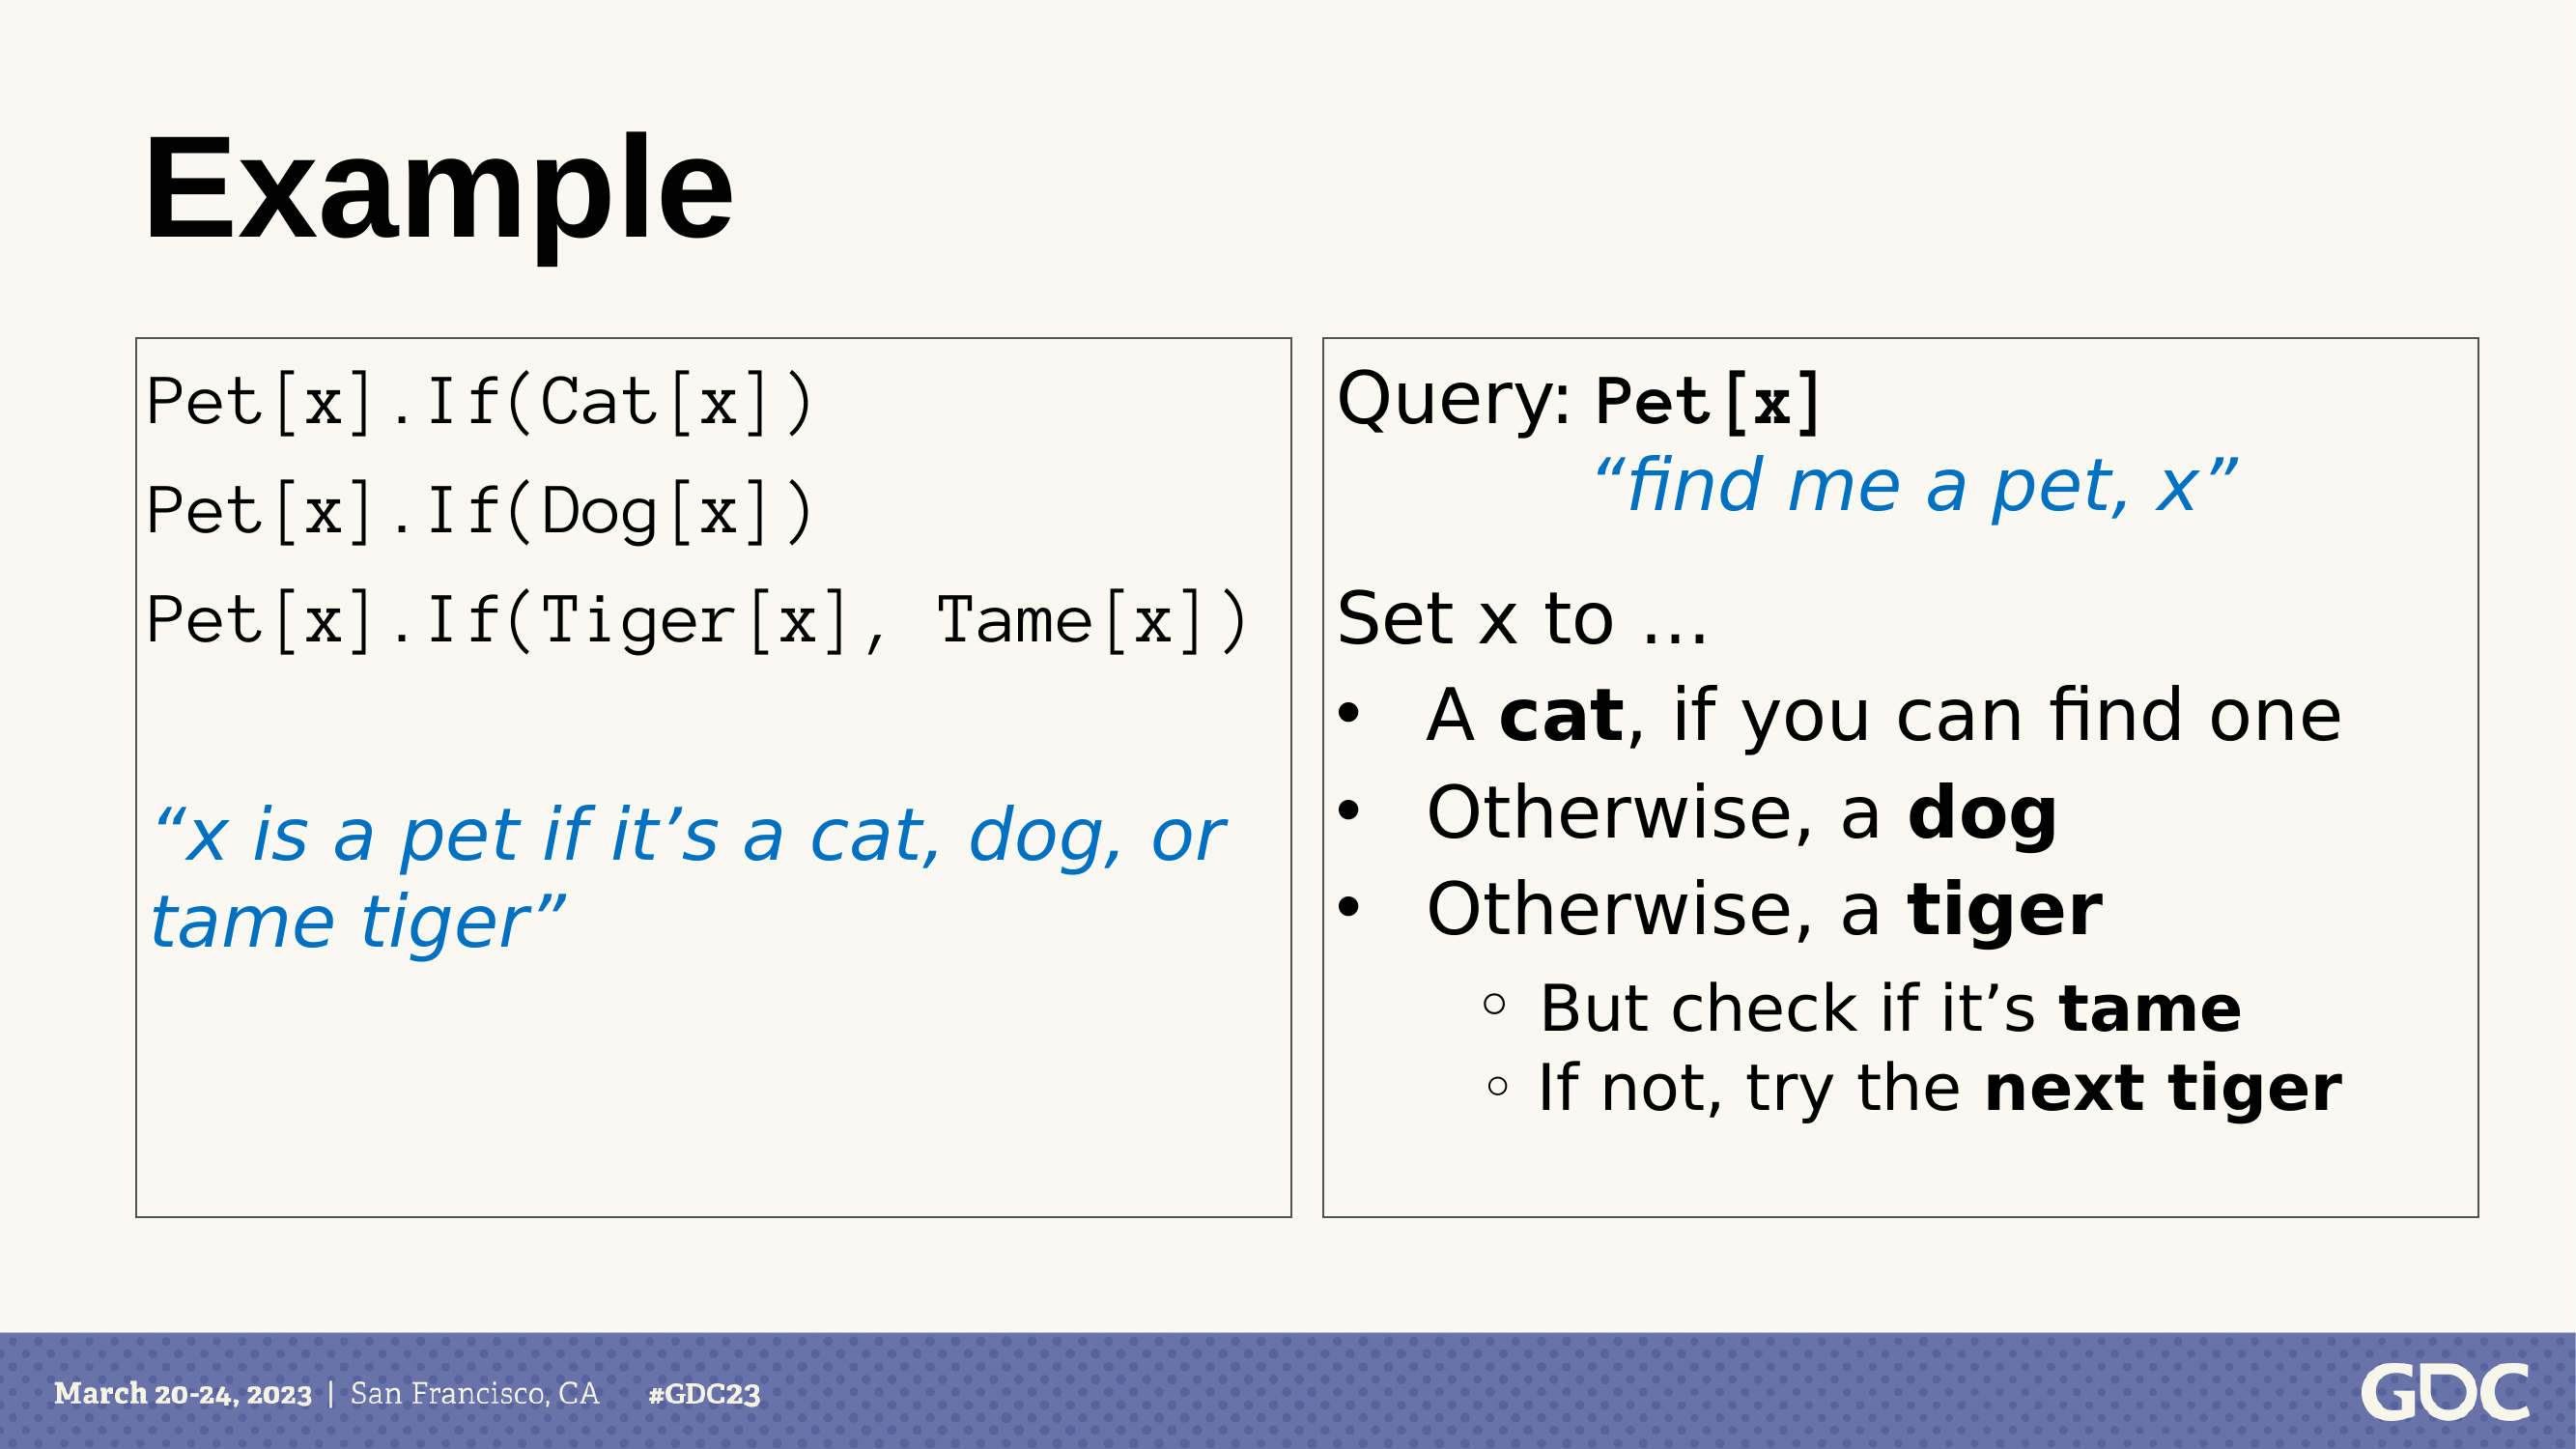

# Example
Pet[x].If(Cat[x])
Pet[x].If(Dog[x])
Pet[x].If(Tiger[x], Tame[x])

“x is a pet if it’s a cat, dog, or tame tiger”

Query: Pet[x]
           “find me a pet, x”
Set x to …
A cat, if you can find one
Otherwise, a dog
Otherwise, a tiger
      ◦ But check if it’s tame
       ◦ If not, try the next tiger